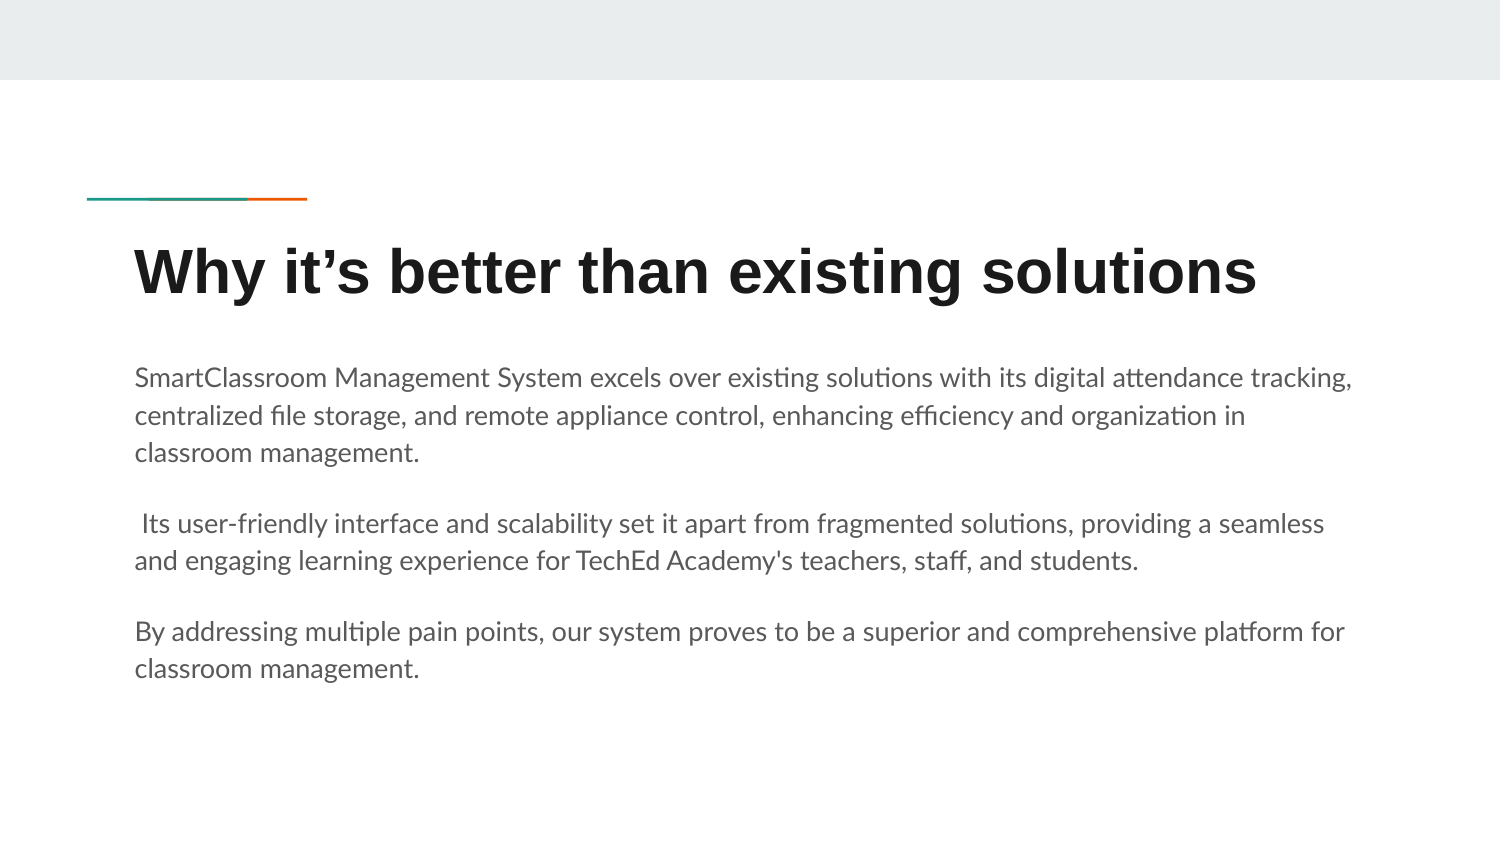

# Why it’s better than existing solutions
SmartClassroom Management System excels over existing solutions with its digital attendance tracking, centralized file storage, and remote appliance control, enhancing efficiency and organization in classroom management.
 Its user-friendly interface and scalability set it apart from fragmented solutions, providing a seamless and engaging learning experience for TechEd Academy's teachers, staff, and students.
By addressing multiple pain points, our system proves to be a superior and comprehensive platform for classroom management.